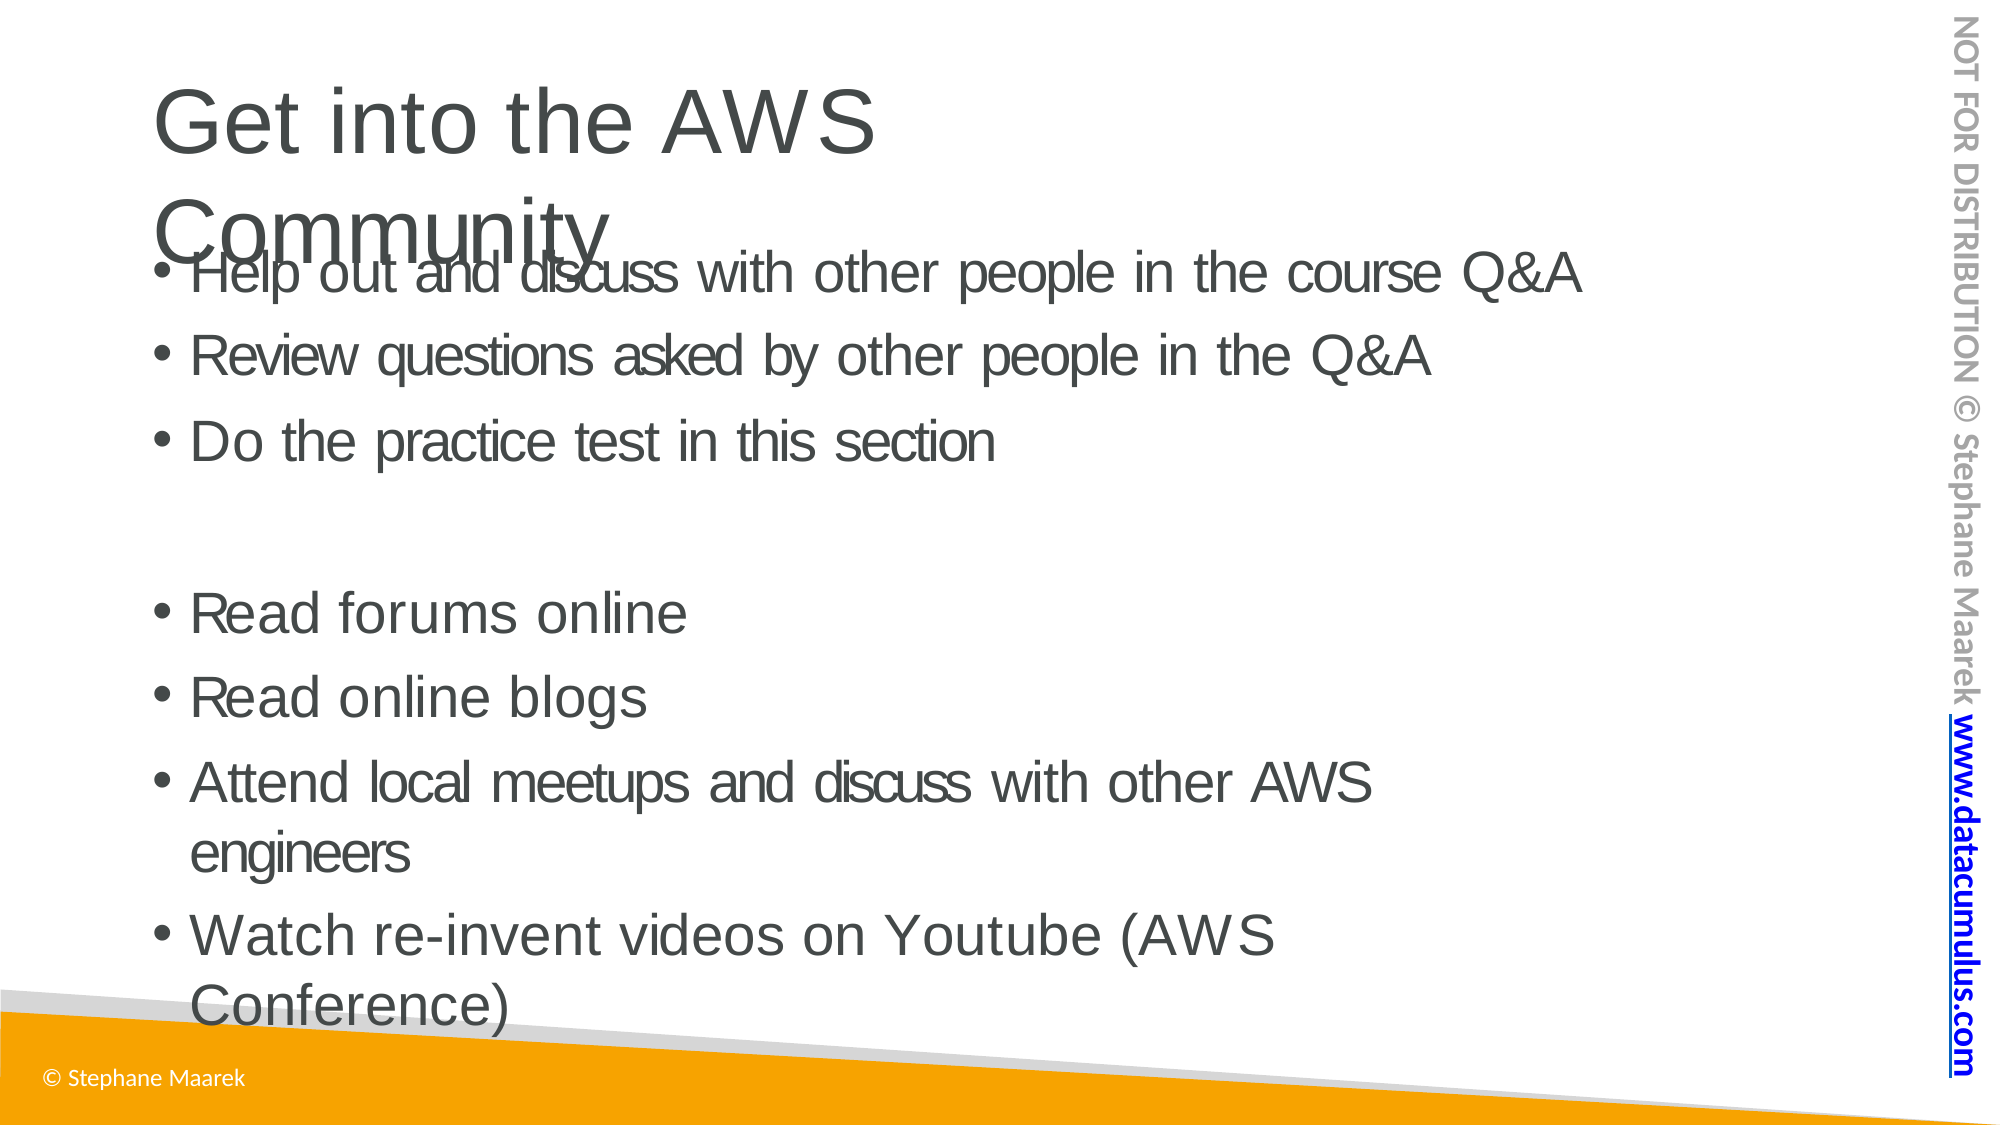

NOT FOR DISTRIBUTION © Stephane Maarek www.datacumulus.com
# Get into the AWS Community
Help out and discuss with other people in the course Q&A
Review questions asked by other people in the Q&A
Do the practice test in this section

Read forums online
Read online blogs
Attend local meetups and discuss with other AWS engineers
Watch re-invent videos on Youtube (AWS Conference)
© Stephane Maarek